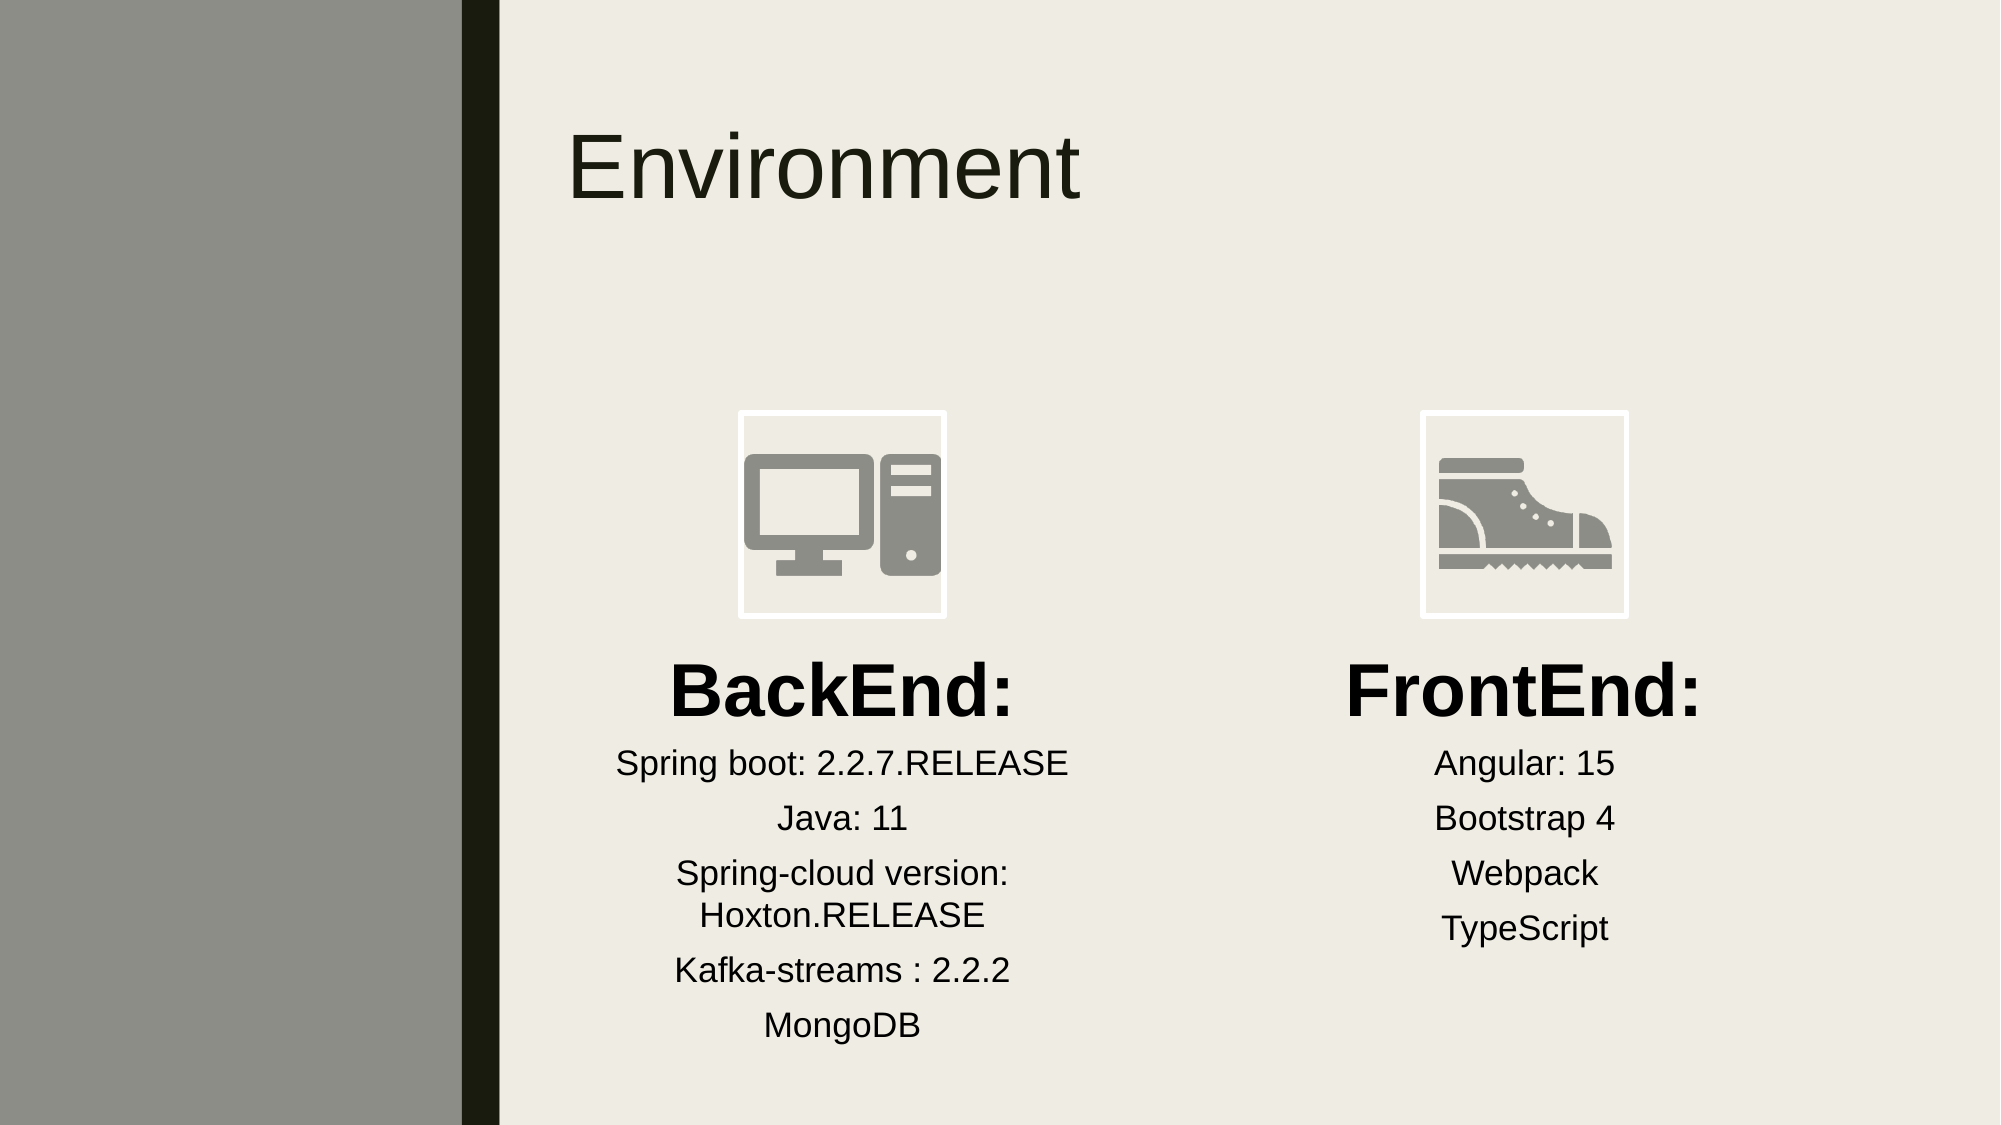

# Environment
BackEnd:
Spring boot: 2.2.7.RELEASE
Java: 11
Spring-cloud version: Hoxton.RELEASE
Kafka-streams : 2.2.2
MongoDB
FrontEnd:
Angular: 15
Bootstrap 4
Webpack
TypeScript